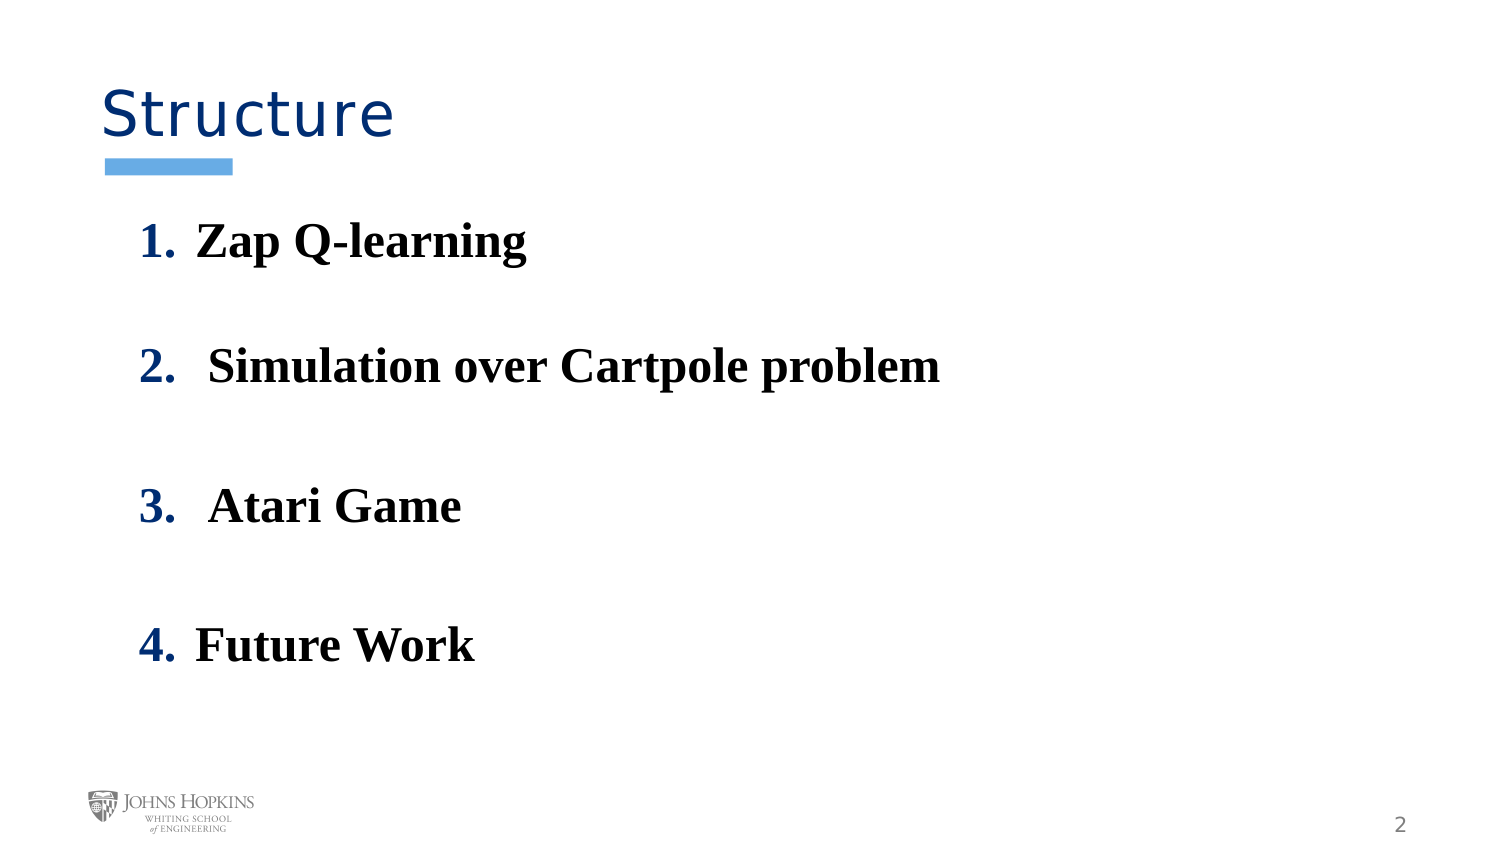

# Structure
Zap Q-learning

 Simulation over Cartpole problem

 Atari Game

Future Work